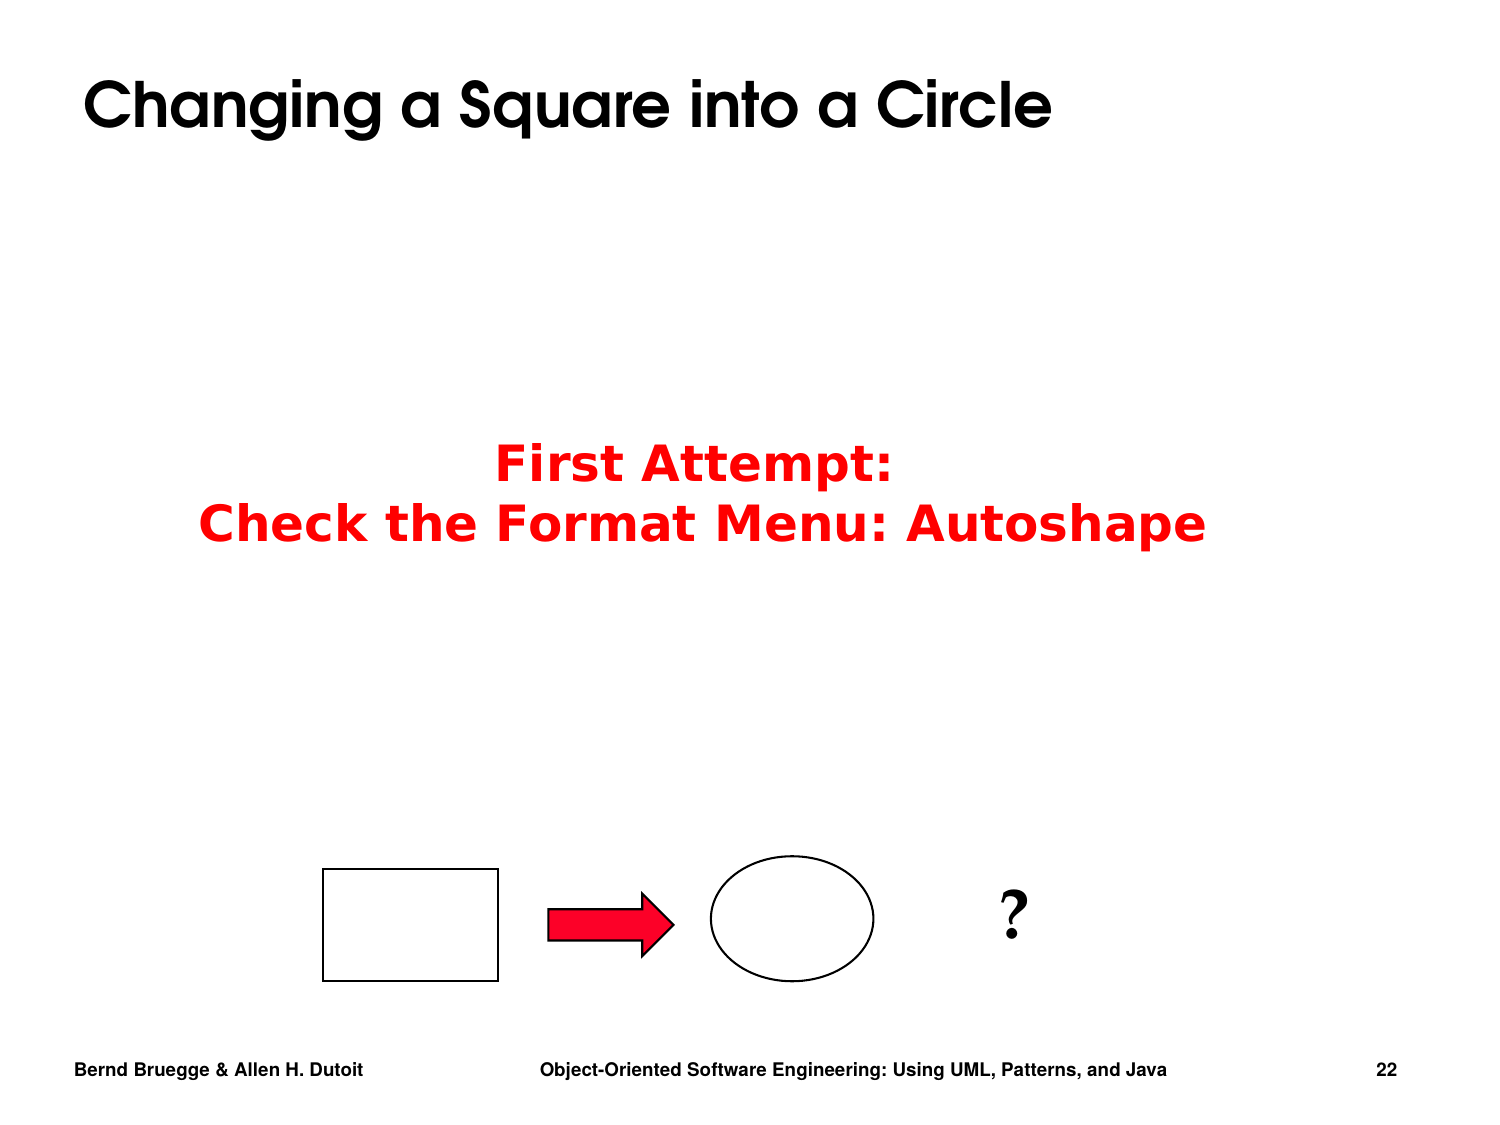

# Changing a Square into a Circle
First Attempt:
Check the Format Menu: Autoshape

?